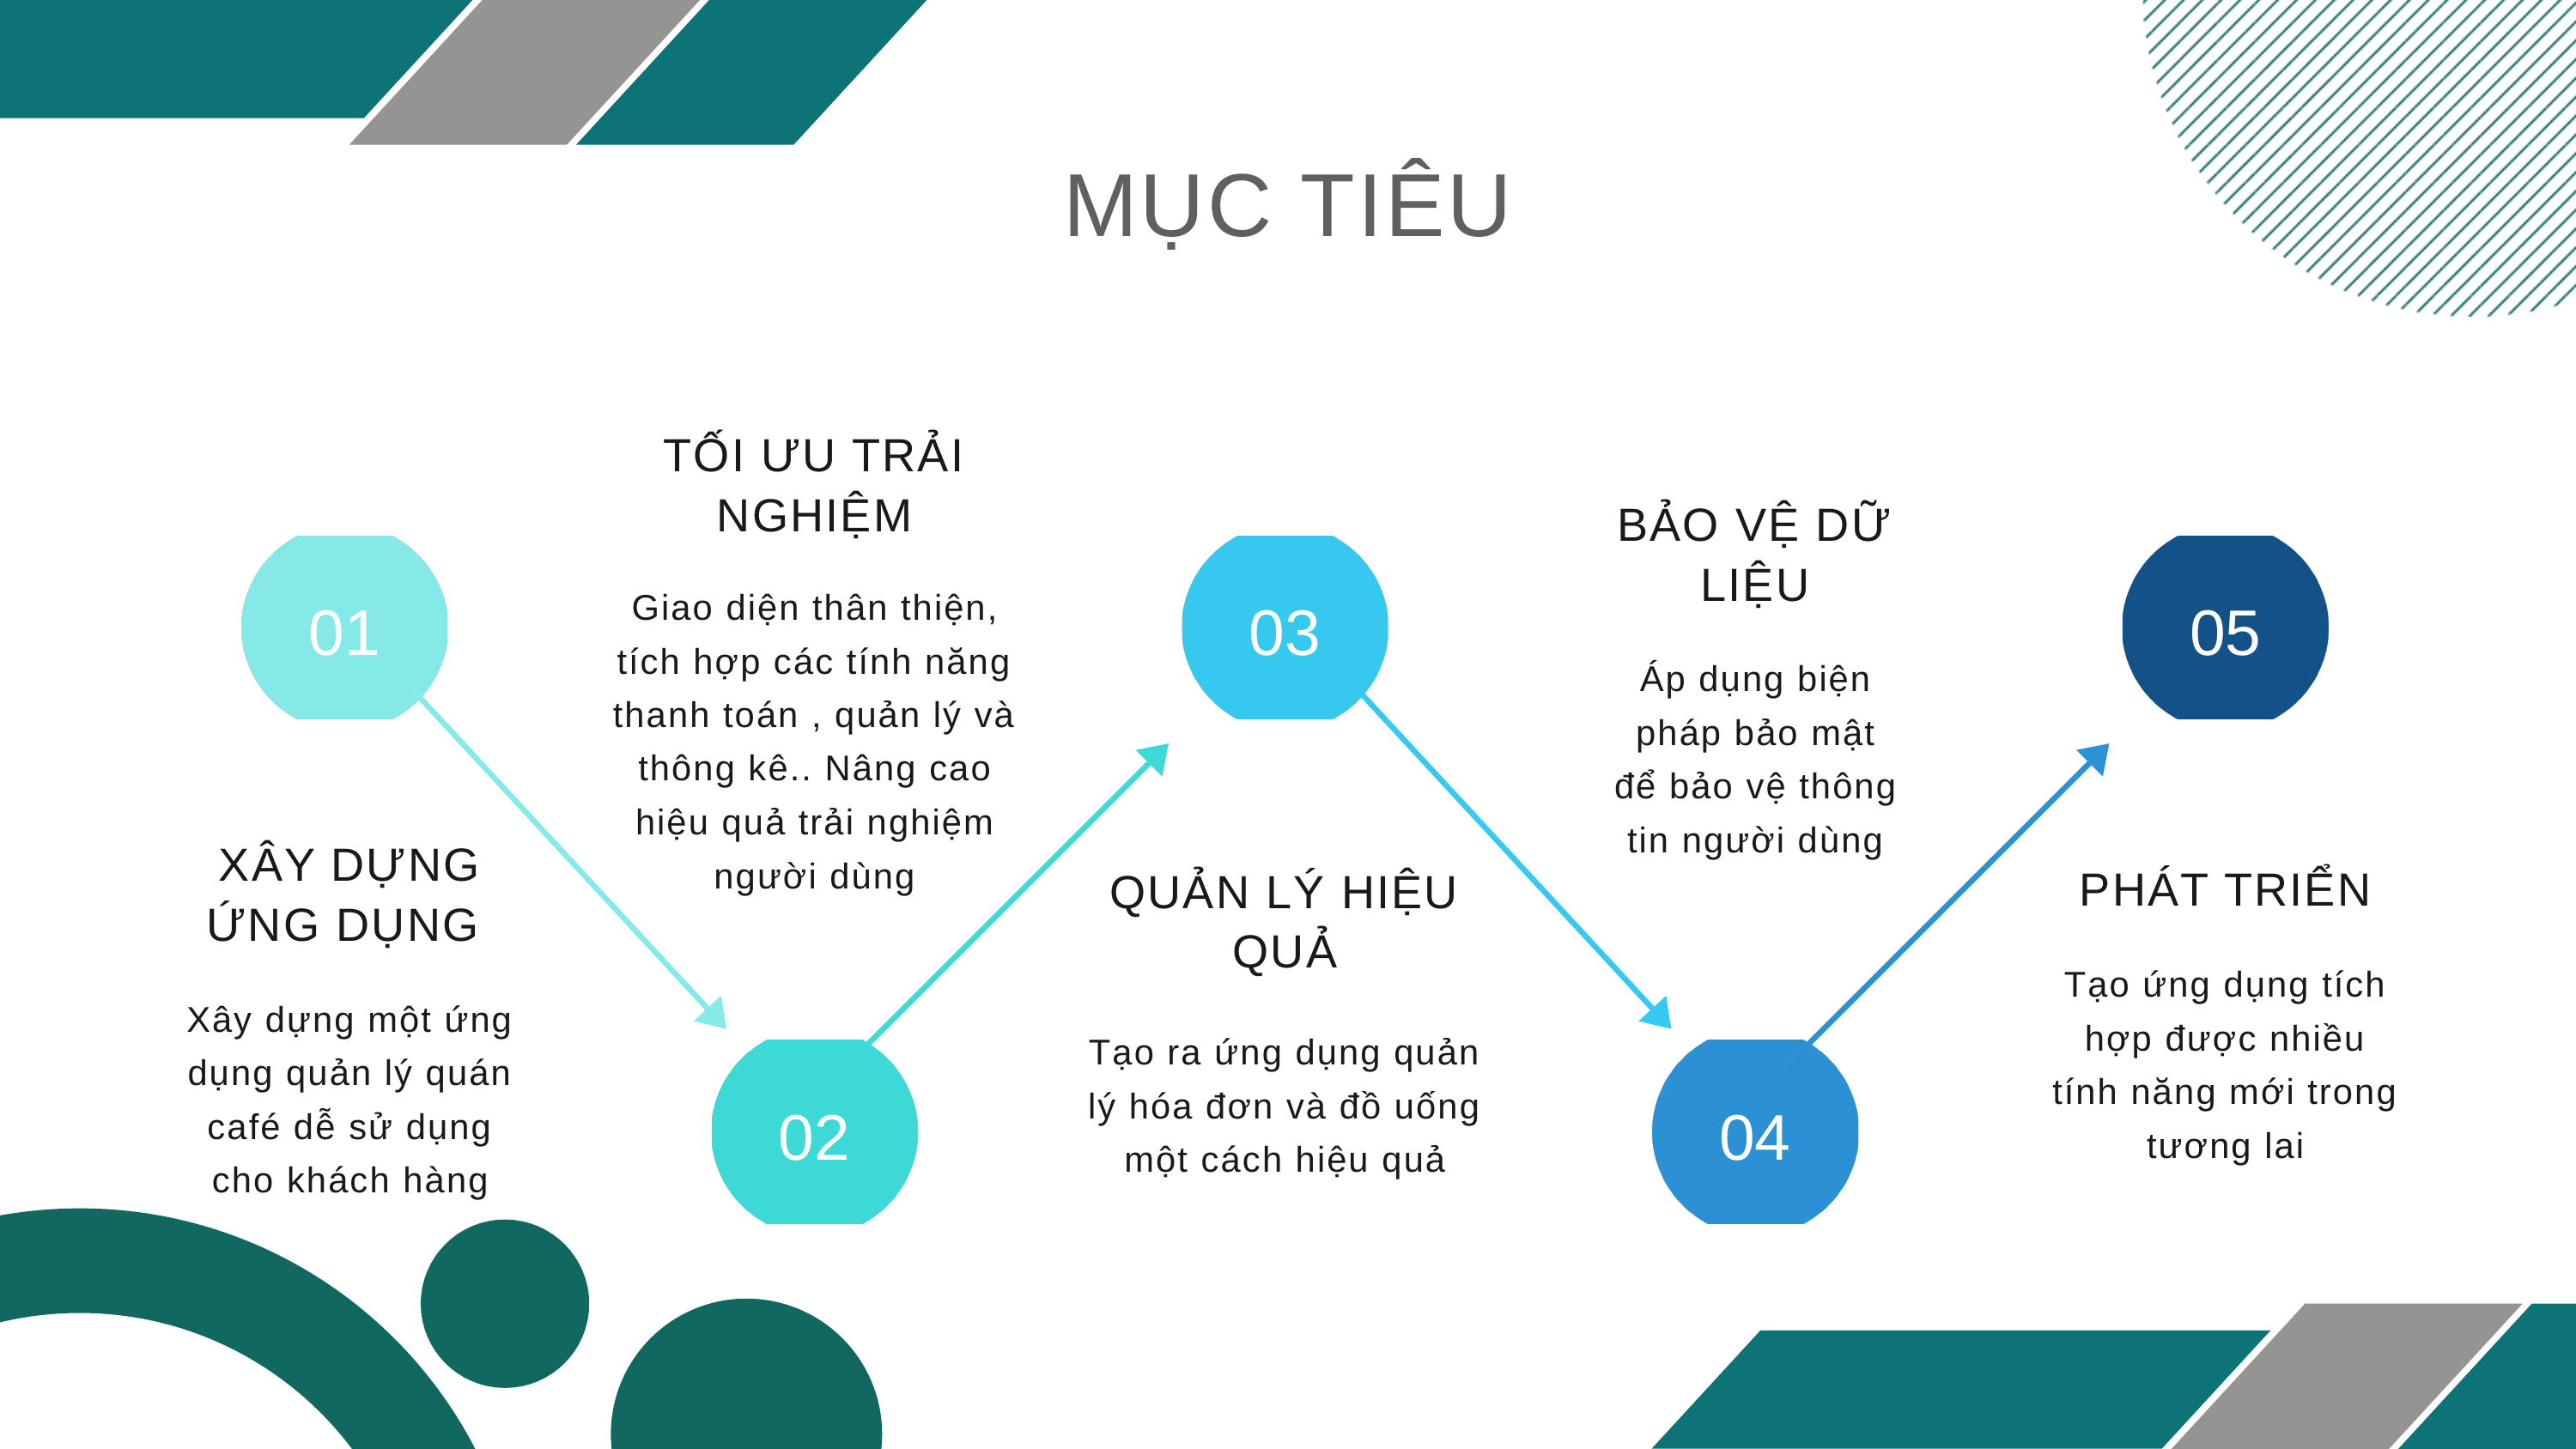

MỤC TIÊU
TỐI ƯU TRẢI NGHIỆM
Giao diện thân thiện,
tích hợp các tính năng thanh toán , quản lý và thông kê.. Nâng cao
hiệu quả trải nghiệm
người dùng
BẢO VỆ DỮ LIỆU
Áp dụng biện
pháp bảo mật
để bảo vệ thông
tin người dùng

01

03

05
XÂY DỰNG
ỨNG DỤNG
Xây dựng một ứng dụng quản lý quán café dễ sử dụng cho khách hàng

PHÁT TRIỂN
Tạo ứng dụng tích hợp được nhiều tính năng mới trong tương lai
QUẢN LÝ HIỆU QUẢ
Tạo ra ứng dụng quản lý hóa đơn và đồ uống một cách hiệu quả

02

04